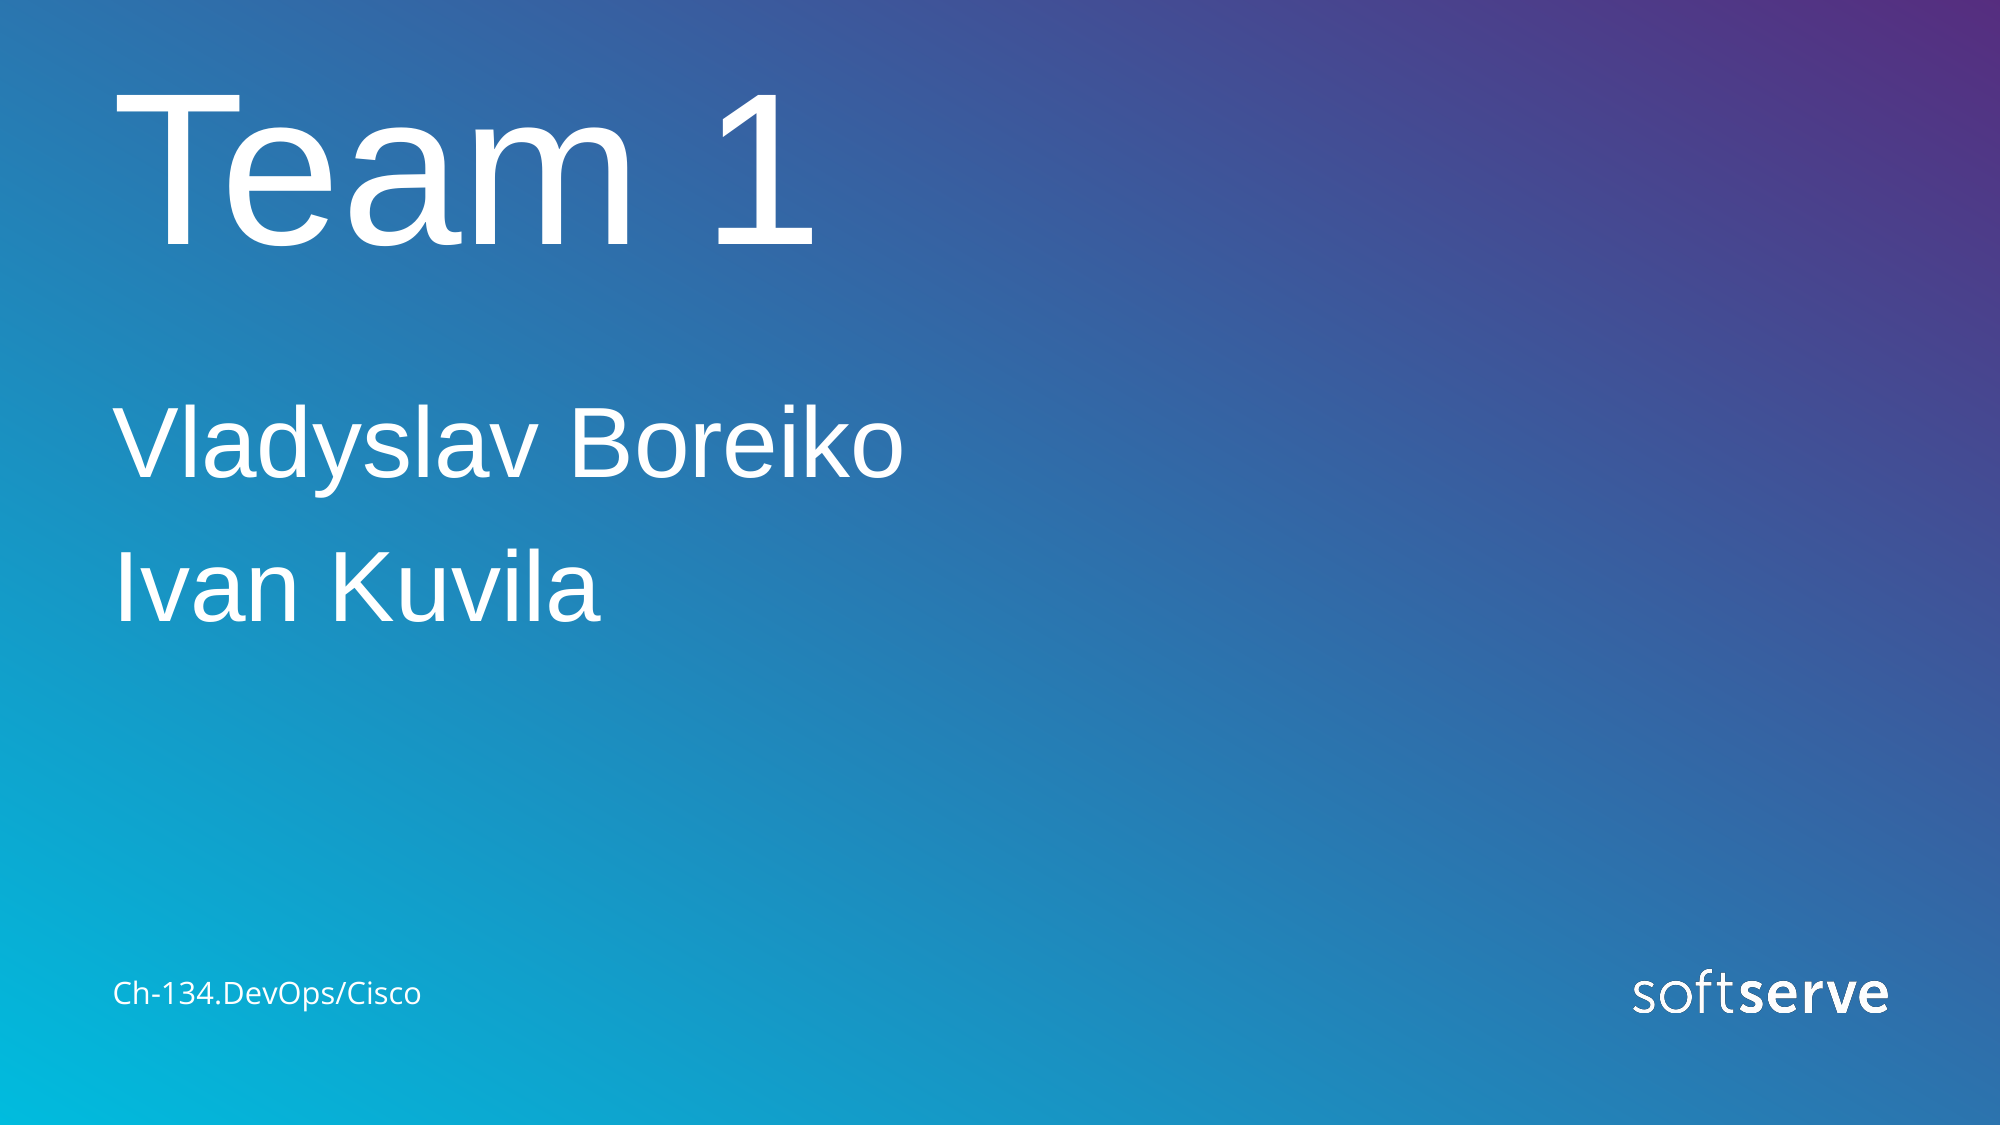

# Team 1

Vladyslav Boreiko

Ivan Kuvila
Ch-134.DevOps/Cisco